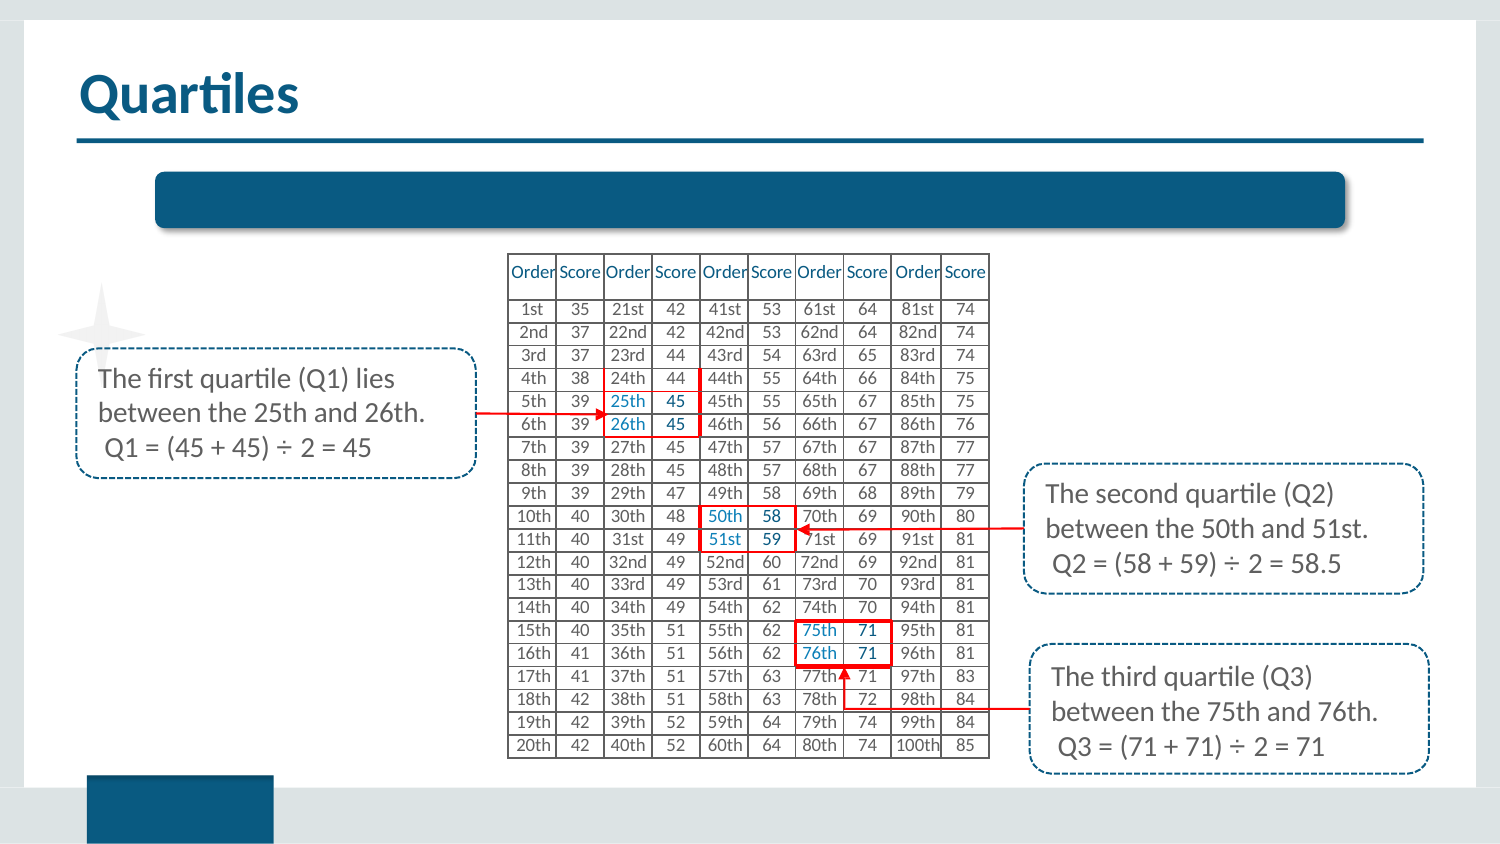

# Quartiles

Consider the marks of the 100 students below, ordered from the lowest to the highest scores
| Order | Score | Order | Score | Order | Score | Order | Score | Order | Score |
| --- | --- | --- | --- | --- | --- | --- | --- | --- | --- |
| 1st | 35 | 21st | 42 | 41st | 53 | 61st | 64 | 81st | 74 |
| 2nd | 37 | 22nd | 42 | 42nd | 53 | 62nd | 64 | 82nd | 74 |
| 3rd | 37 | 23rd | 44 | 43rd | 54 | 63rd | 65 | 83rd | 74 |
| 4th | 38 | 24th | 44 | 44th | 55 | 64th | 66 | 84th | 75 |
| 5th | 39 | 25th | 45 | 45th | 55 | 65th | 67 | 85th | 75 |
| 6th | 39 | 26th | 45 | 46th | 56 | 66th | 67 | 86th | 76 |
| 7th | 39 | 27th | 45 | 47th | 57 | 67th | 67 | 87th | 77 |
| 8th | 39 | 28th | 45 | 48th | 57 | 68th | 67 | 88th | 77 |
| 9th | 39 | 29th | 47 | 49th | 58 | 69th | 68 | 89th | 79 |
| 10th | 40 | 30th | 48 | 50th | 58 | 70th | 69 | 90th | 80 |
| 11th | 40 | 31st | 49 | 51st | 59 | 71st | 69 | 91st | 81 |
| 12th | 40 | 32nd | 49 | 52nd | 60 | 72nd | 69 | 92nd | 81 |
| 13th | 40 | 33rd | 49 | 53rd | 61 | 73rd | 70 | 93rd | 81 |
| 14th | 40 | 34th | 49 | 54th | 62 | 74th | 70 | 94th | 81 |
| 15th | 40 | 35th | 51 | 55th | 62 | 75th | 71 | 95th | 81 |
| 16th | 41 | 36th | 51 | 56th | 62 | 76th | 71 | 96th | 81 |
| 17th | 41 | 37th | 51 | 57th | 63 | 77th | 71 | 97th | 83 |
| 18th | 42 | 38th | 51 | 58th | 63 | 78th | 72 | 98th | 84 |
| 19th | 42 | 39th | 52 | 59th | 64 | 79th | 74 | 99th | 84 |
| 20th | 42 | 40th | 52 | 60th | 64 | 80th | 74 | 100th | 85 |

The first quartile (Q1) lies  between the 25th and 26th.  Q1 = (45 + 45) ÷ 2 = 45

The second quartile (Q2)  between the 50th and 51st.  Q2 = (58 + 59) ÷ 2 = 58.5

The third quartile (Q3)  between the 75th and 76th.  Q3 = (71 + 71) ÷ 2 = 71